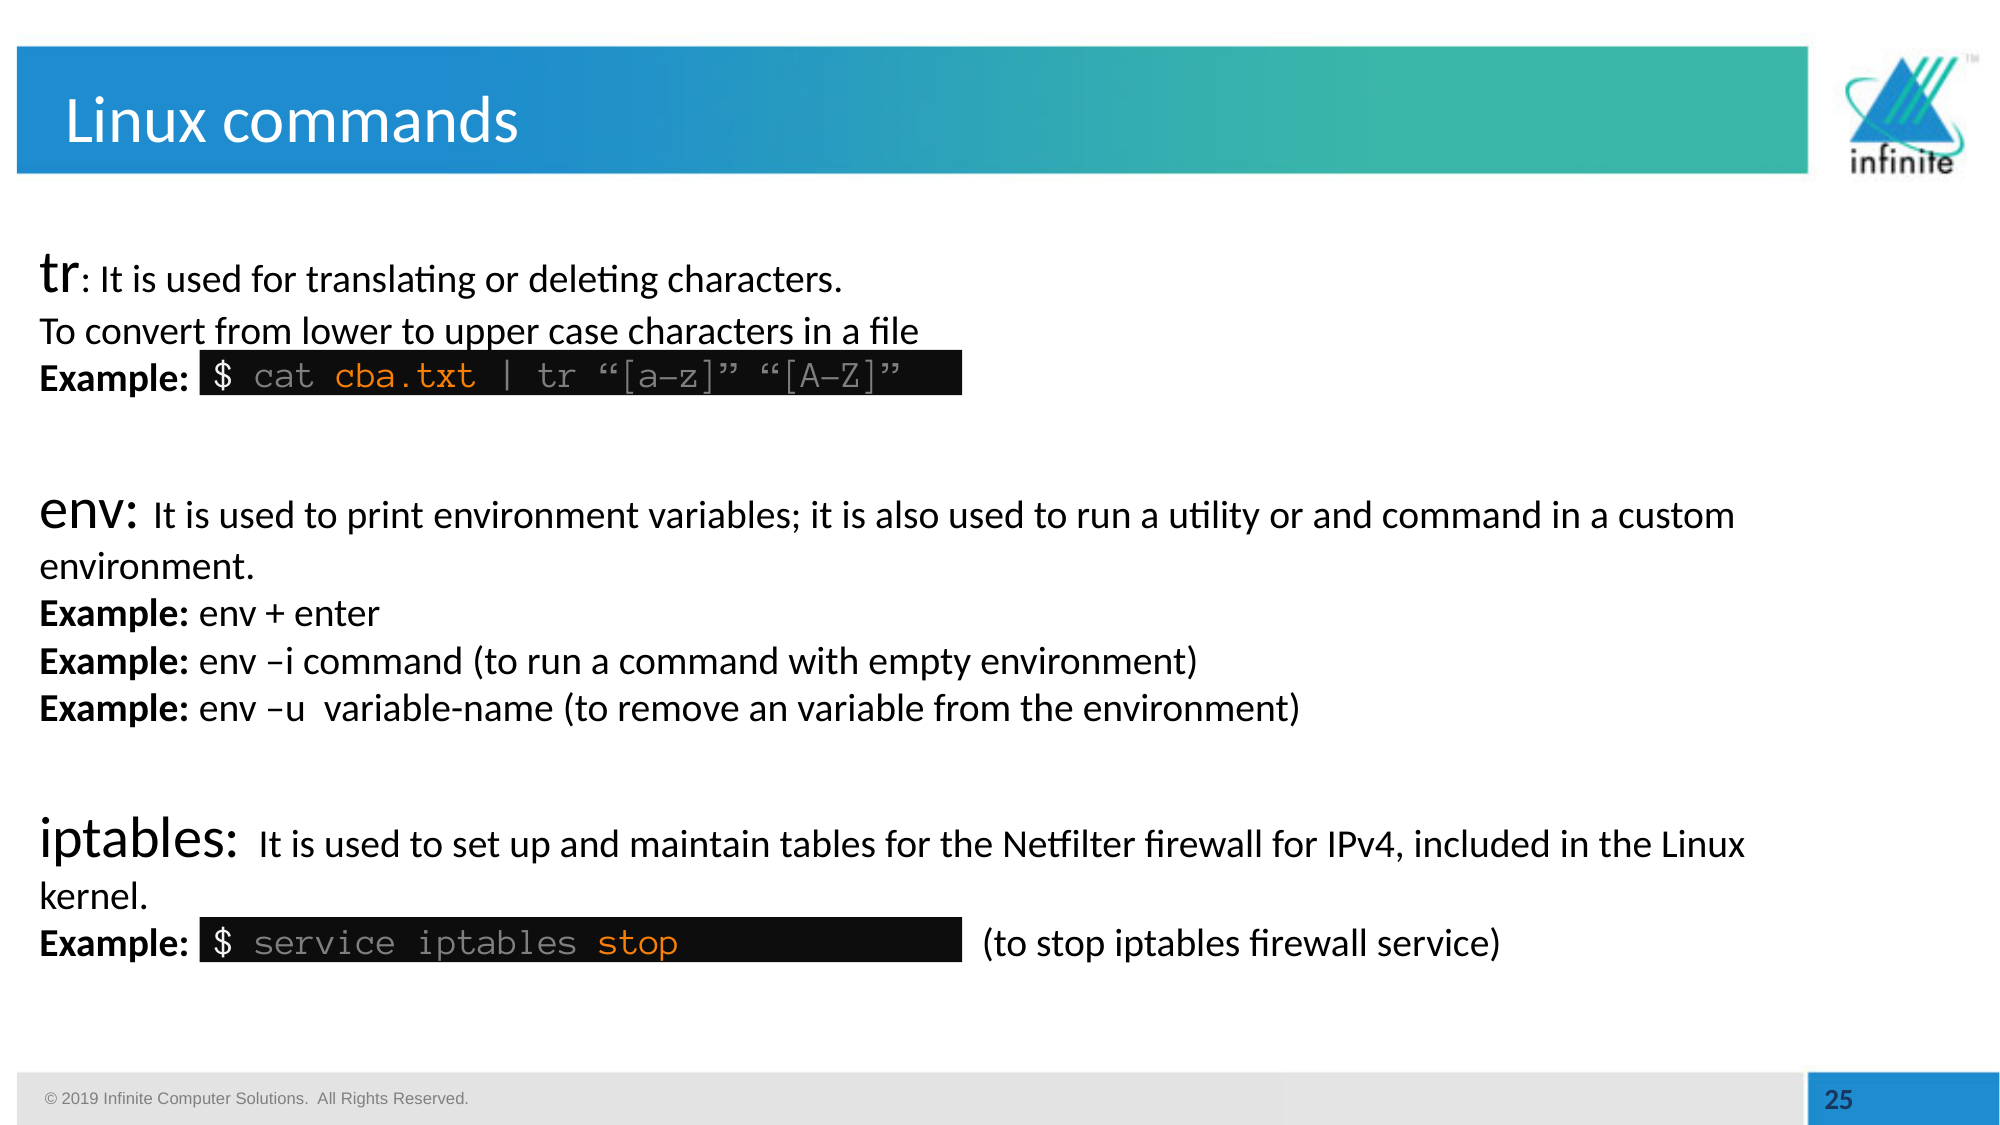

# Linux commands

tr: It is used for translating or deleting characters.
To convert from lower to upper case characters in a file
Example:

env: It is used to print environment variables; it is also used to run a utility or and command in a custom environment.
Example: env + enter
Example: env –i command (to run a command with empty environment)
Example: env –u  variable-name (to remove an variable from the environment)

iptables:  It is used to set up and maintain tables for the Netfilter firewall for IPv4, included in the Linux kernel.
Example:                                                                                        (to stop iptables firewall service)

$ cat cba.txt | tr “[a-z]” “[A-Z]”
$ service iptables stop
25